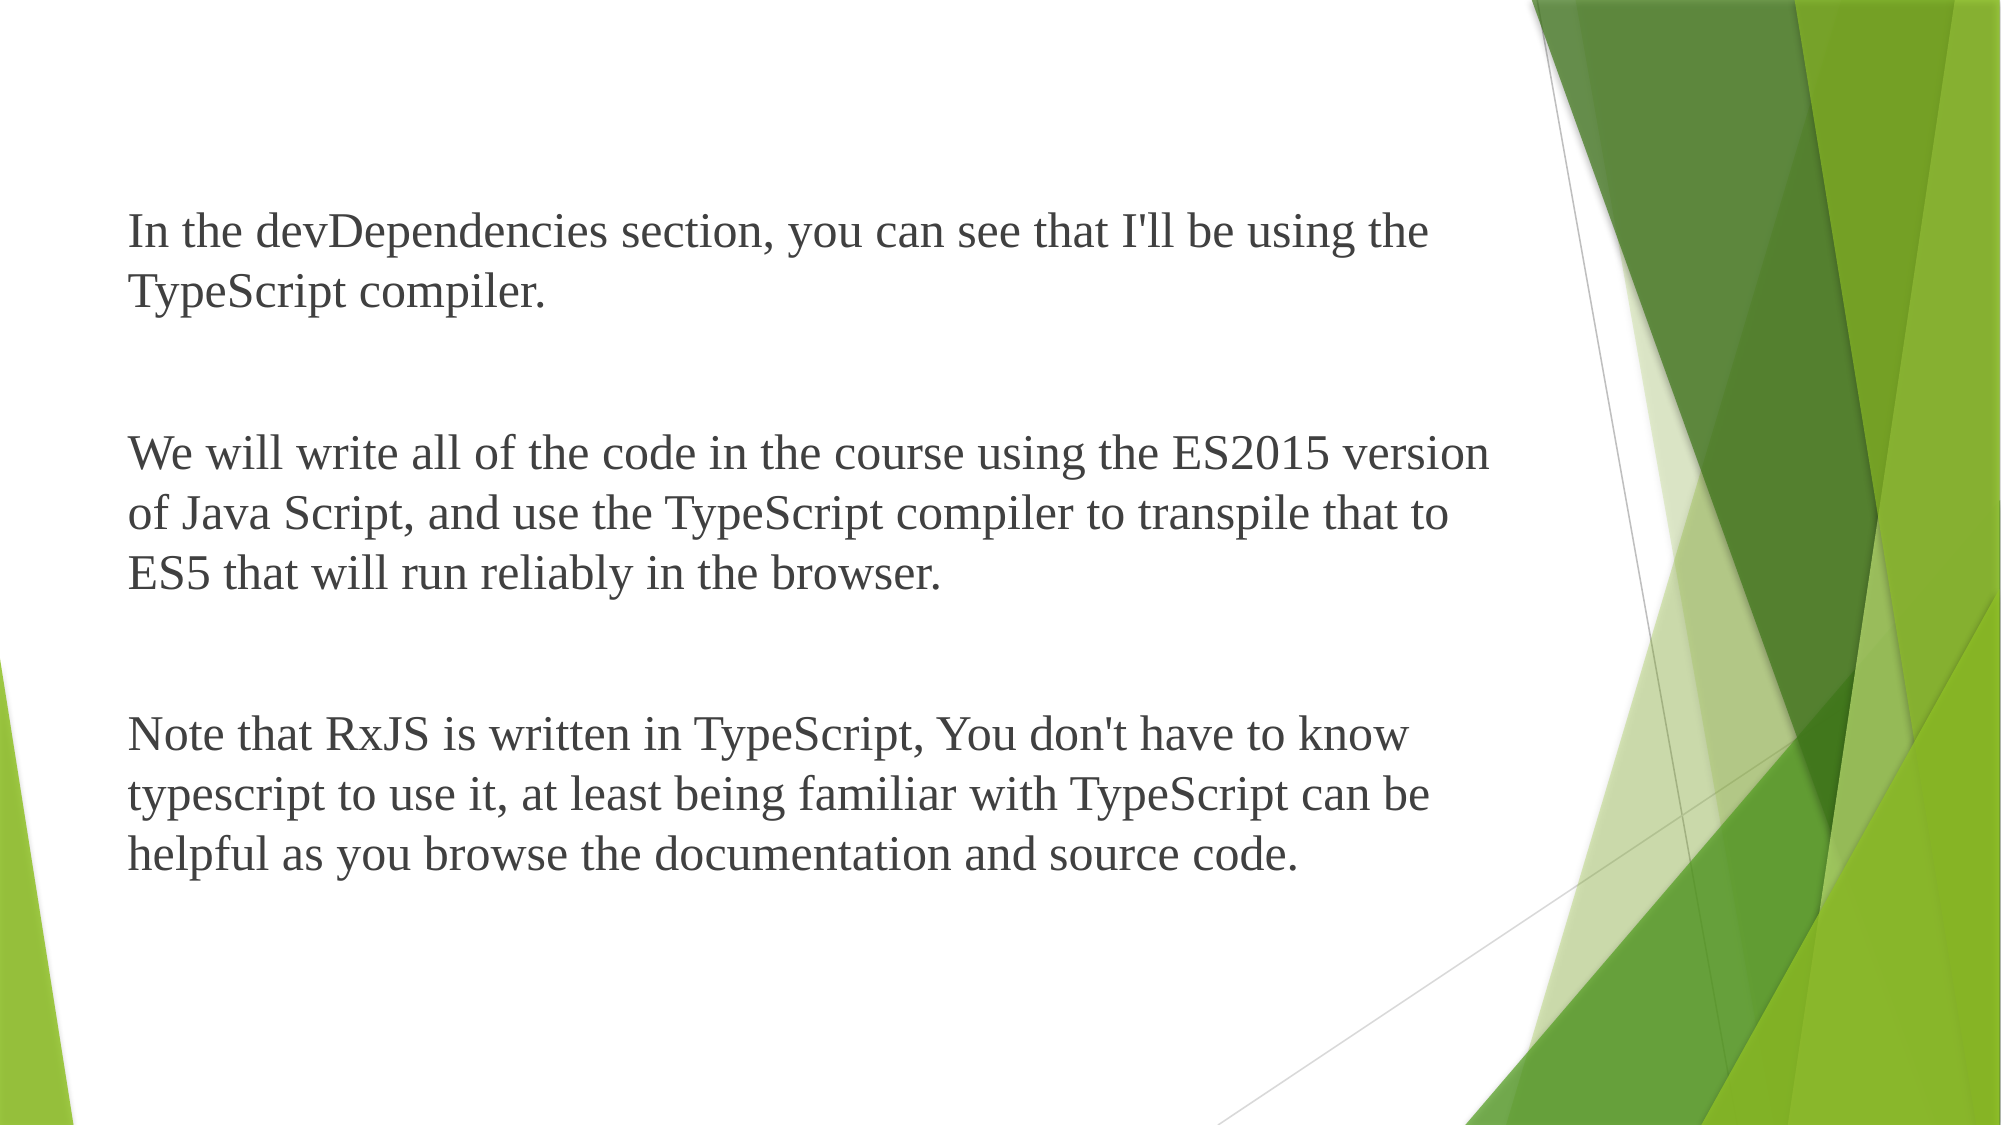

In the devDependencies section, you can see that I'll be using the TypeScript compiler.

We will write all of the code in the course using the ES2015 version of Java Script, and use the TypeScript compiler to transpile that to ES5 that will run reliably in the browser.

Note that RxJS is written in TypeScript, You don't have to know typescript to use it, at least being familiar with TypeScript can be helpful as you browse the documentation and source code.